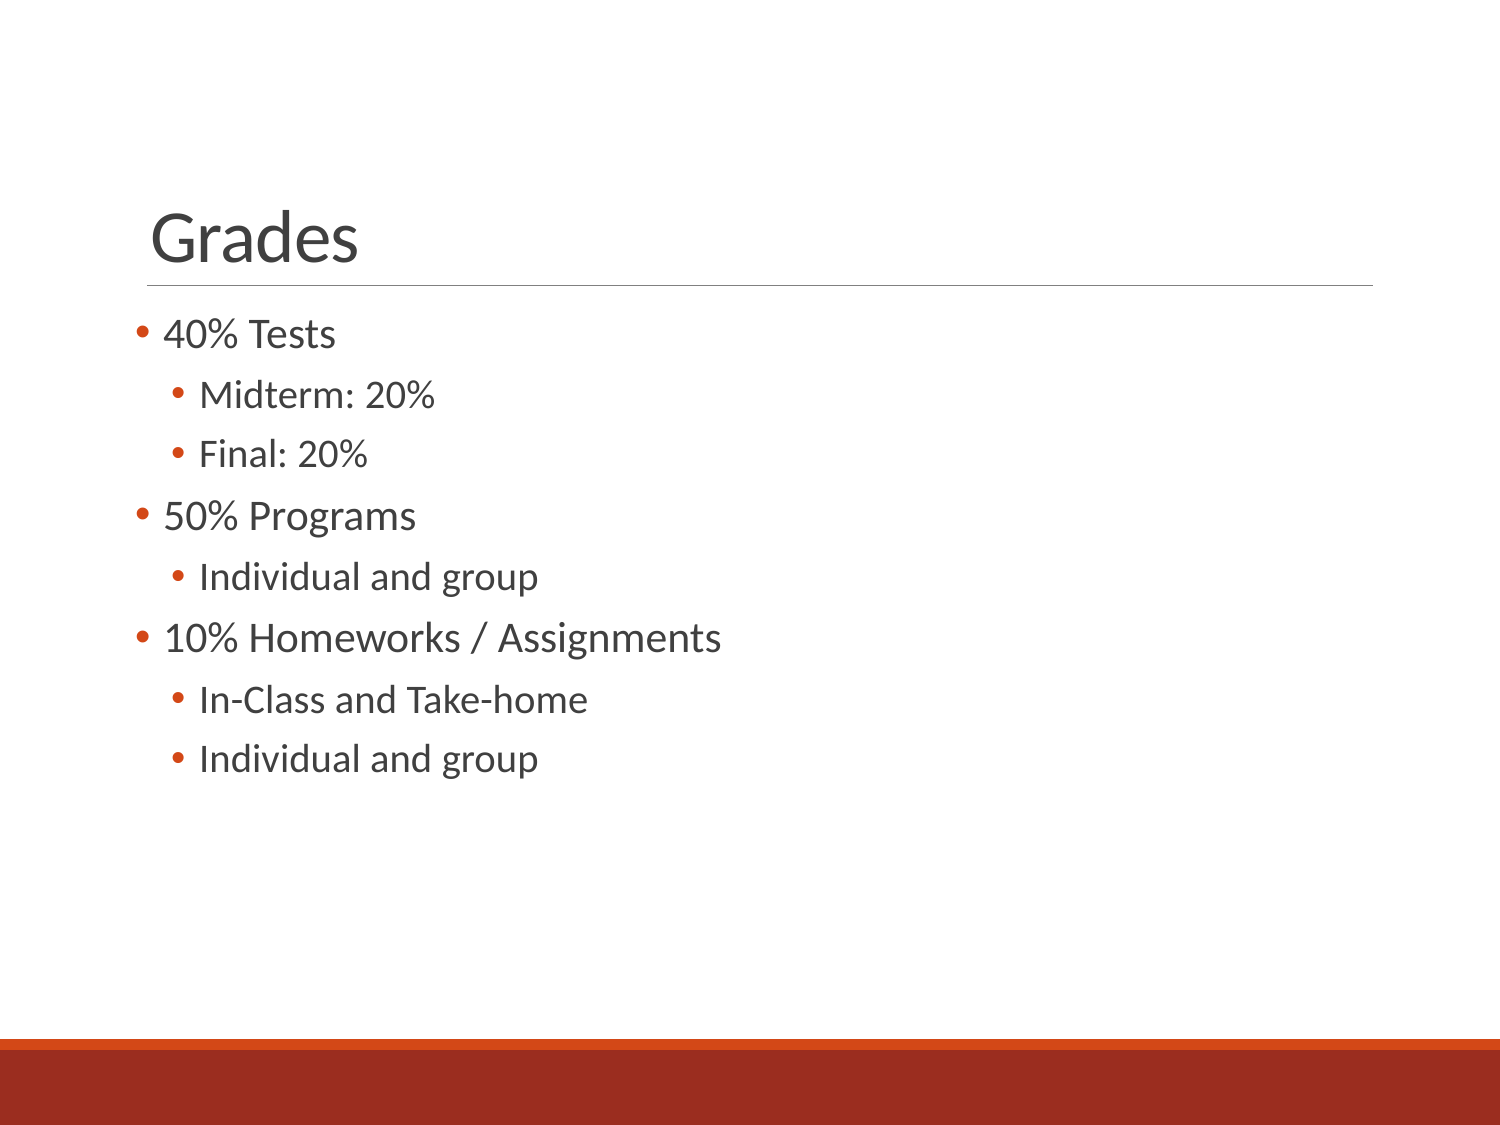

# Grades
40% Tests
Midterm: 20%
Final: 20%
50% Programs
Individual and group
10% Homeworks / Assignments
In-Class and Take-home
Individual and group